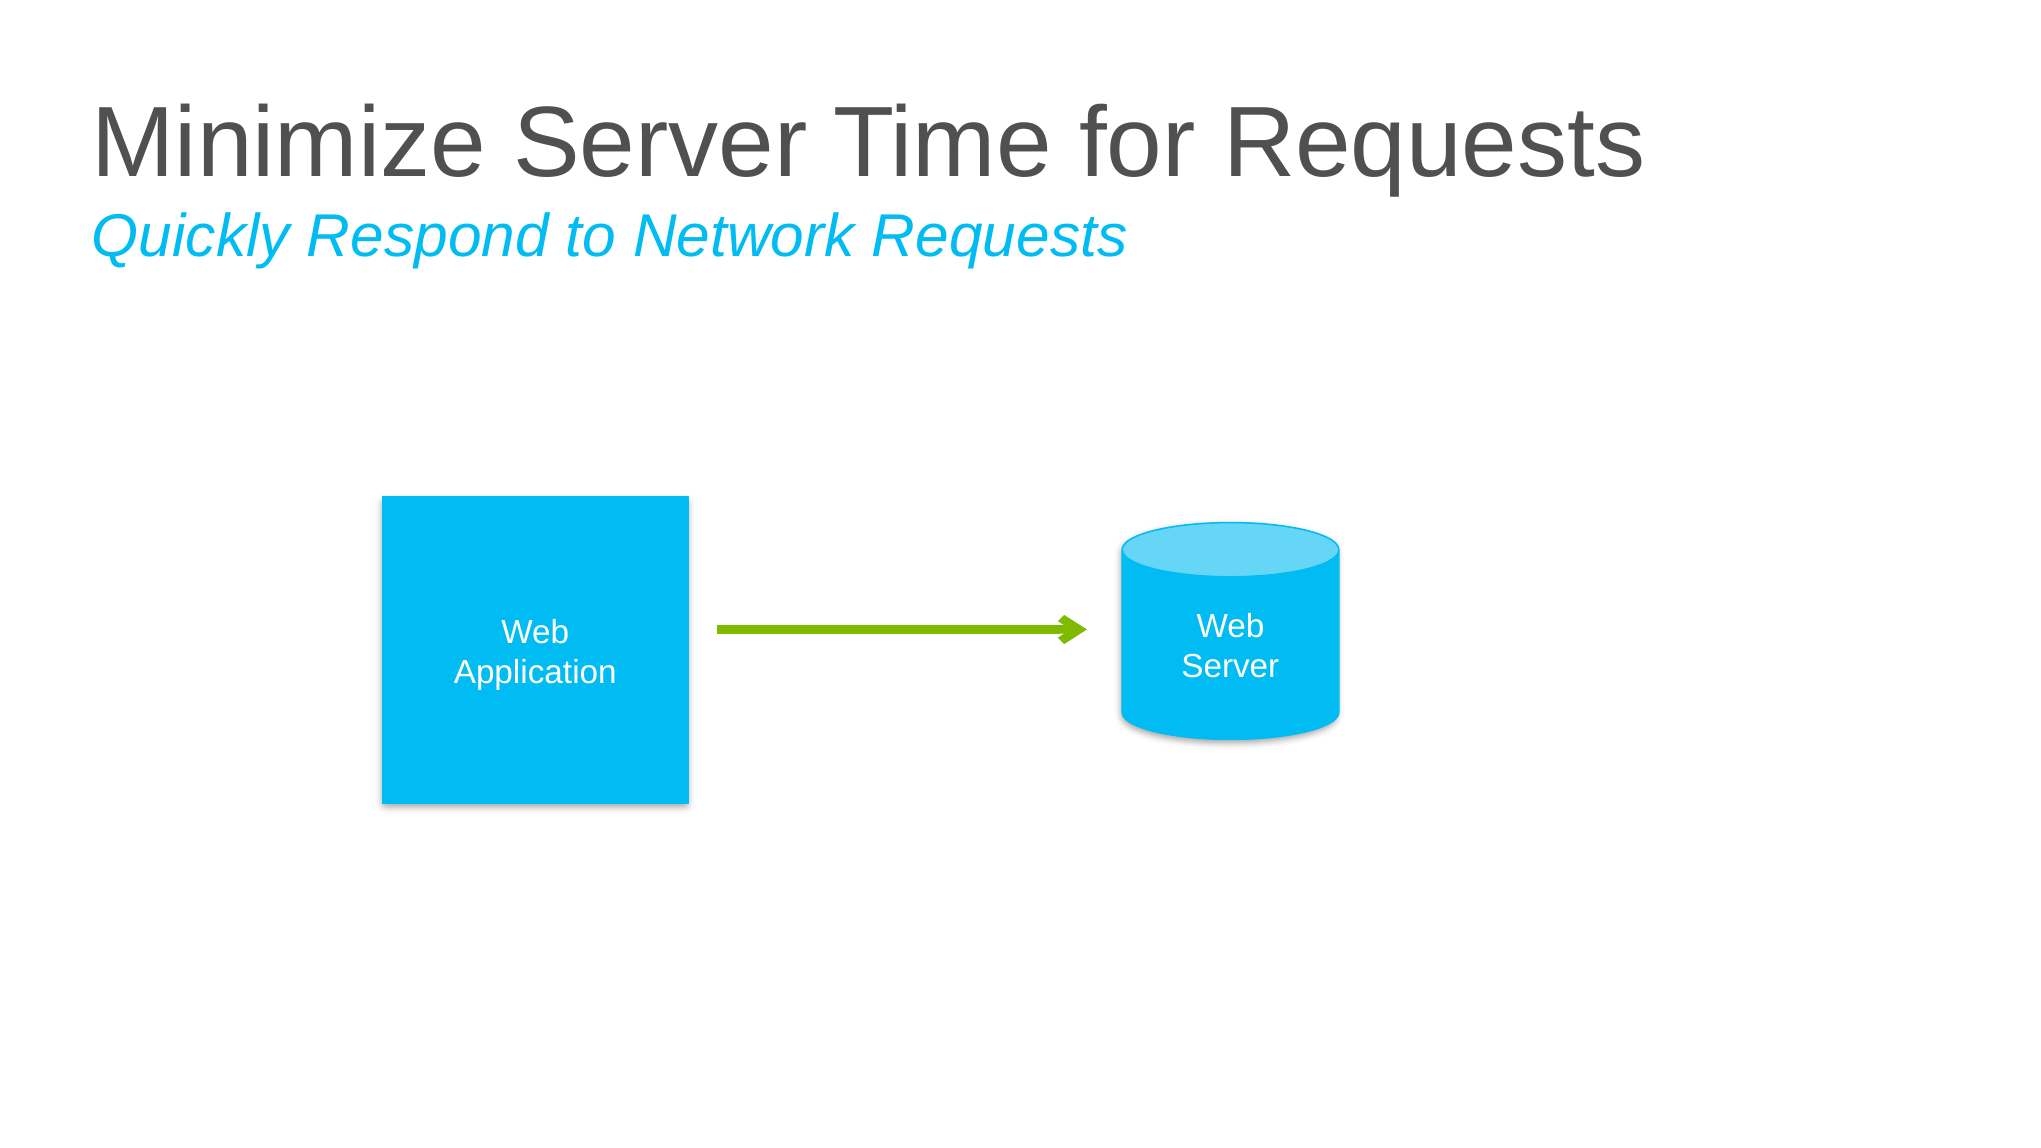

# Minimize Server Time for Requests Quickly Respond to Network Requests
Web
Application
Web
Server